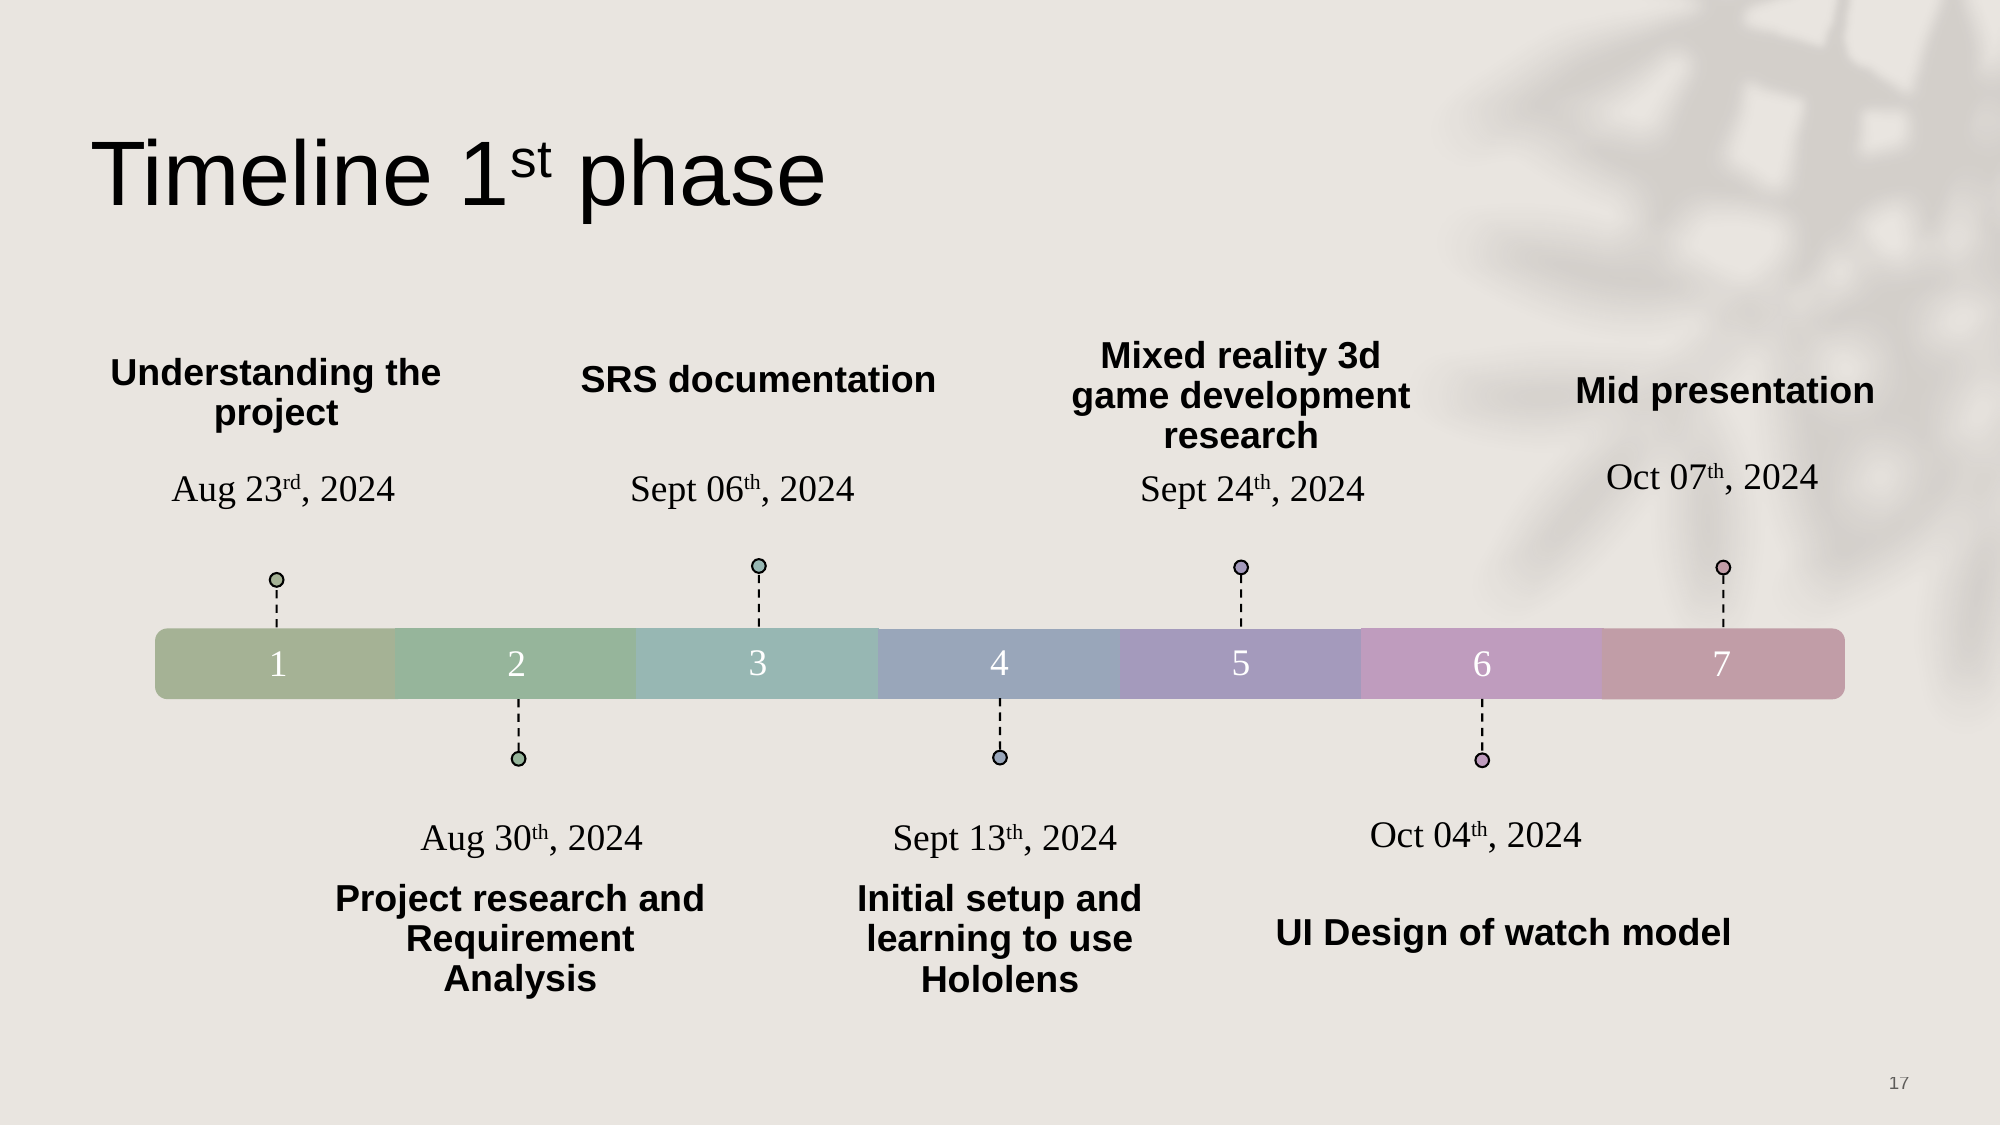

# Timeline 1st phase
1
Understanding the project
2
Project research and Requirement Analysis
3
SRS documentation
4
Initial setup and learning to use Hololens
5
Mixed reality 3d game development research
6
7
Mid presentation
Oct 07th, 2024

Aug 23rd, 2024

Sept 06th, 2024

Sept 24th, 2024

Oct 04th, 2024

Aug 30th, 2024

Sept 13th, 2024

UI Design of watch model
17